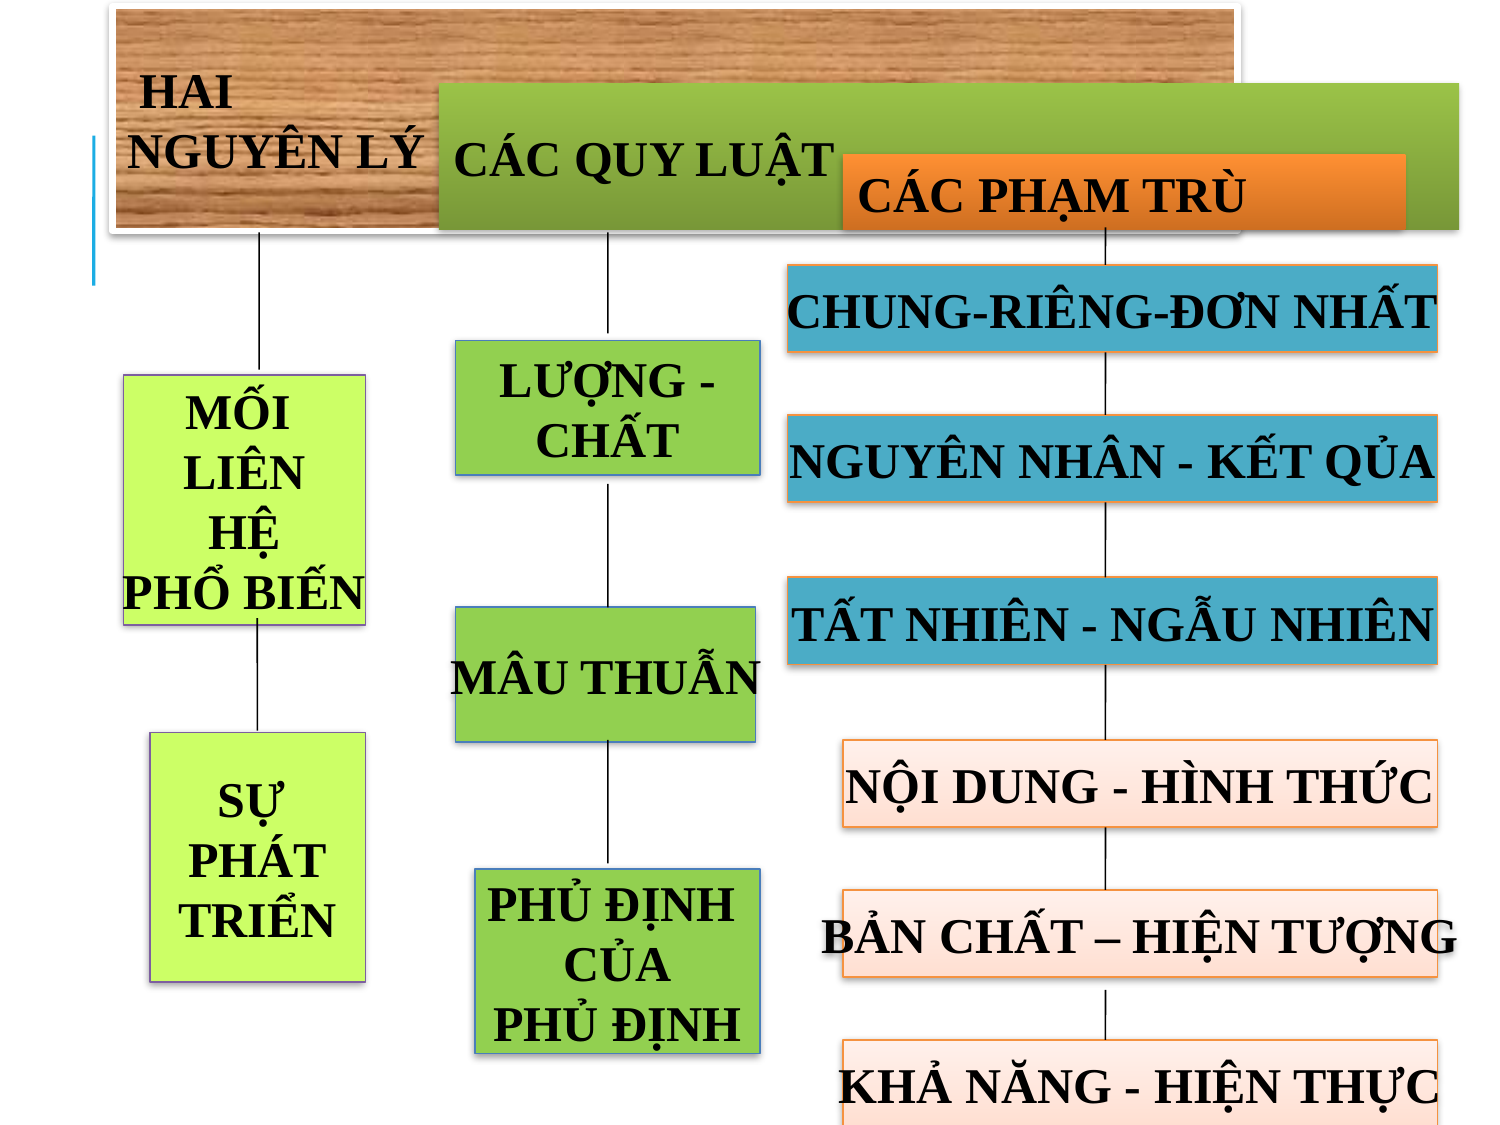

HAI
NGUYÊN LÝ
CÁC QUY LUẬT
CÁC PHẠM TRÙ

CHUNG-RIÊNG-ĐƠN NHẤT
LƯỢNG -
CHẤT

MỐI
LIÊN
HỆ
PHỔ BIẾN
NGUYÊN NHÂN - KẾT QỦA

TẤT NHIÊN - NGẪU NHIÊN
MÂU THUẪN

SỰ
PHÁT
TRIỂN

NỘI DUNG - HÌNH THỨC

PHỦ ĐỊNH
CỦA
PHỦ ĐỊNH
BẢN CHẤT – HIỆN TƯỢNG

KHẢ NĂNG - HIỆN THỰC